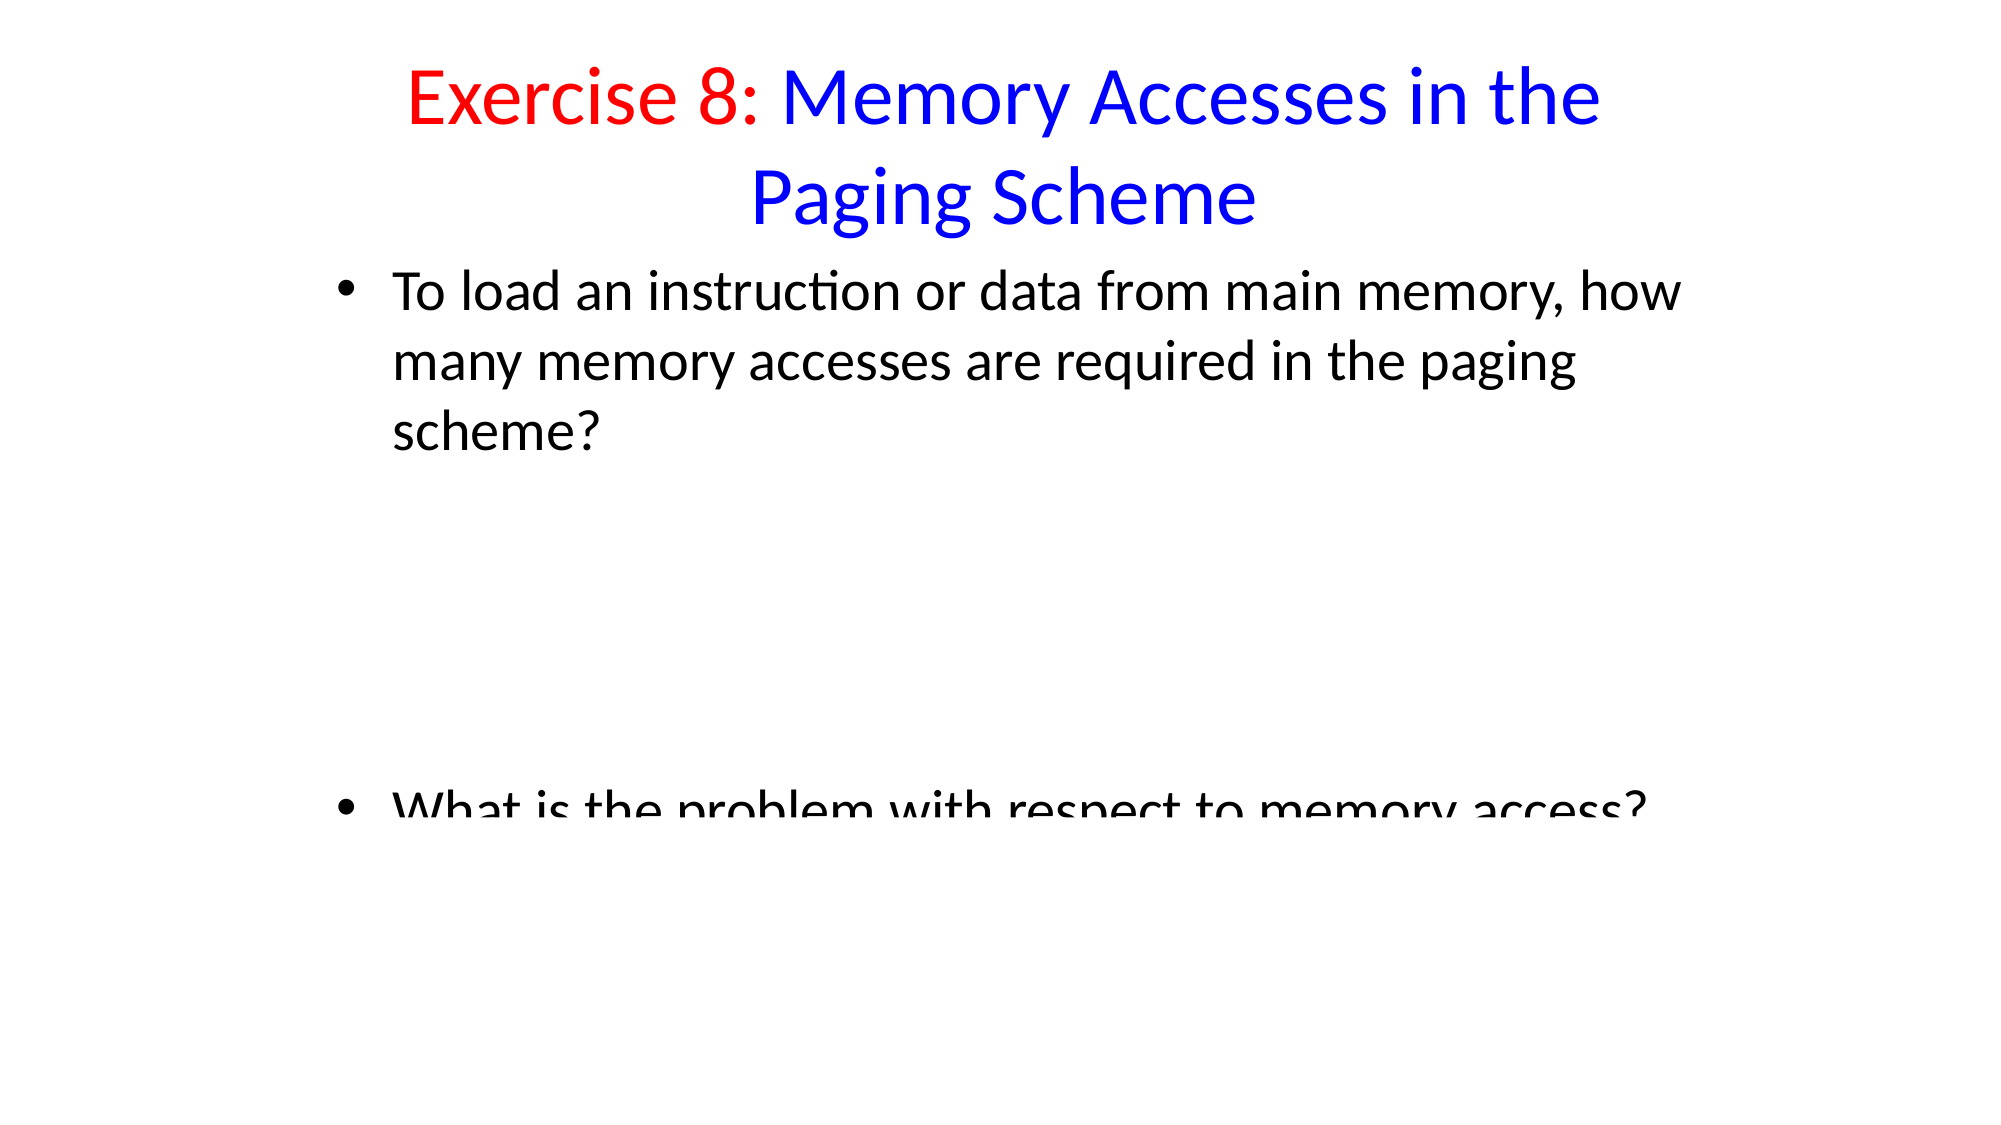

# Exercise 8: Memory Accesses in the Paging Scheme

To load an instruction or data from main memory, how many memory accesses are required in the paging scheme?
two memory accesses
One for the page table and one for the data / instruction

What is the problem with respect to memory access?
The two memory access problem can be solved by the use of a special fast-lookup hardware cache called associative memory or translation look-aside buffers (TLBs)